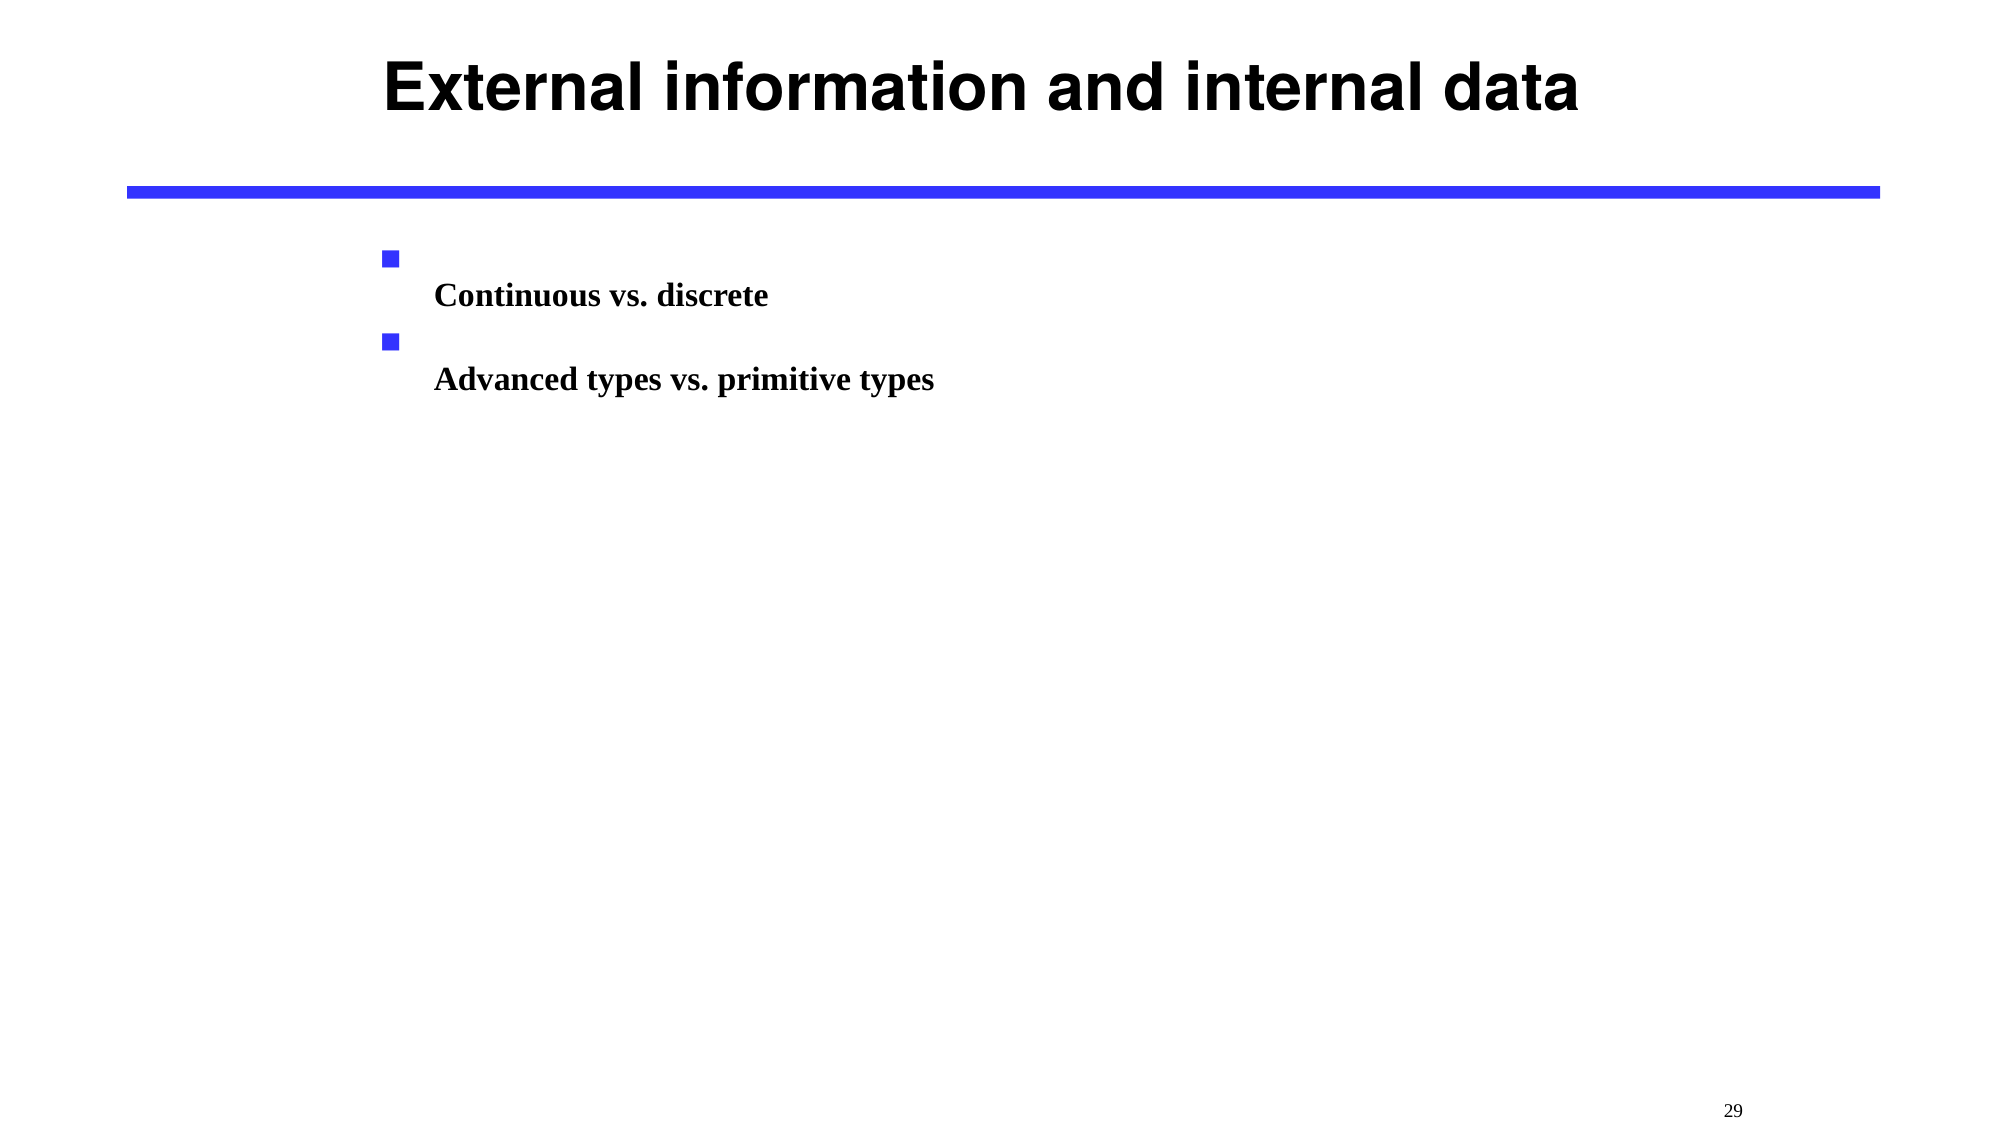

# External information and internal data
Continuous vs. discrete
Advanced types vs. primitive types
                           29